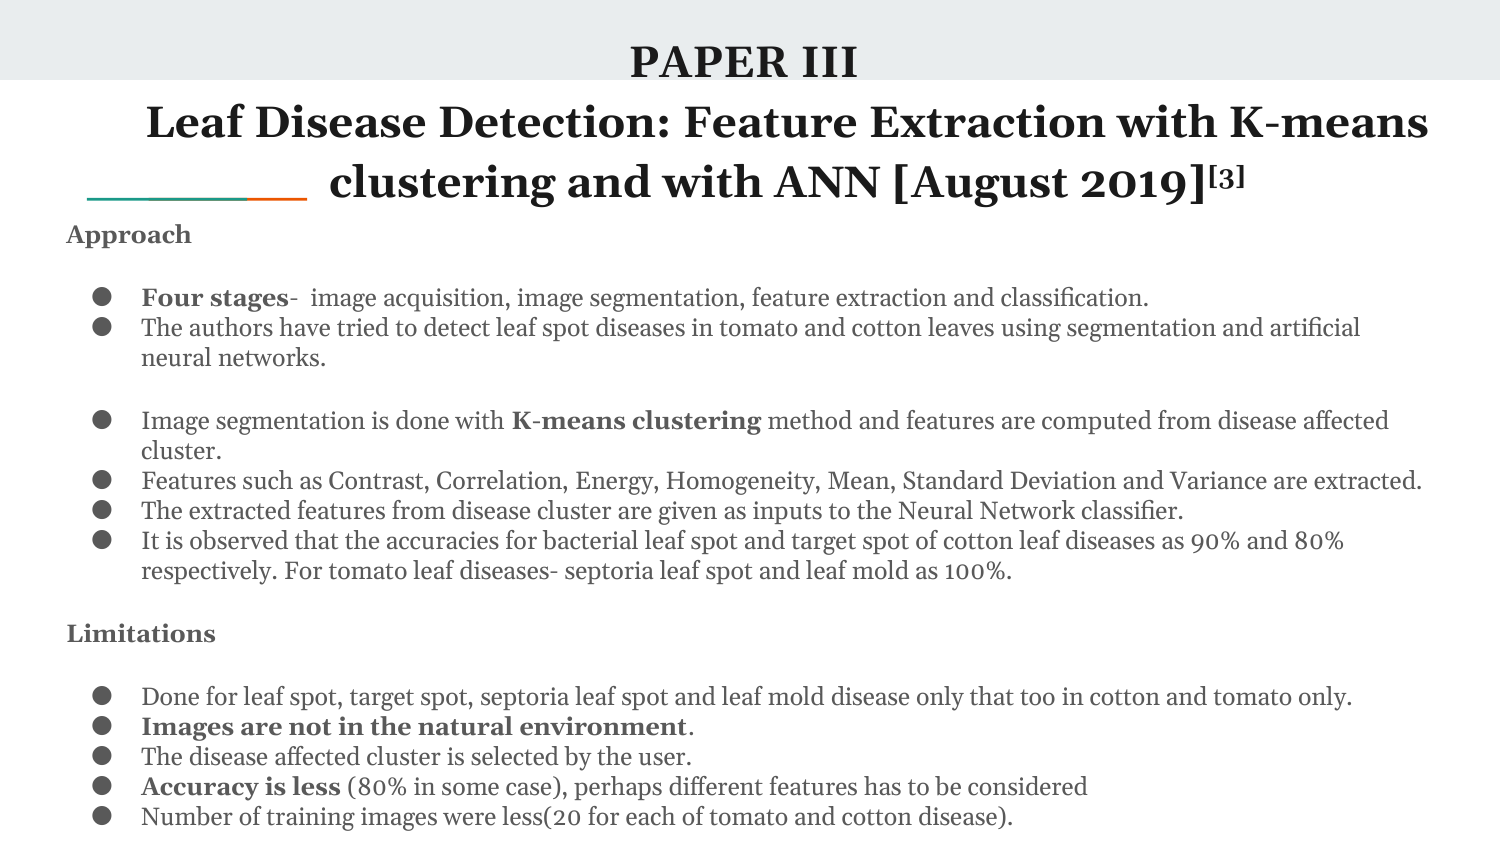

# PAPER III
Leaf Disease Detection: Feature Extraction with K-means clustering and with ANN [August 2019][3]
Approach
Four stages-  image acquisition, image segmentation, feature extraction and classification.
The authors have tried to detect leaf spot diseases in tomato and cotton leaves using segmentation and artificial neural networks.
Image segmentation is done with K-means clustering method and features are computed from disease affected cluster.
Features such as Contrast, Correlation, Energy, Homogeneity, Mean, Standard Deviation and Variance are extracted.
The extracted features from disease cluster are given as inputs to the Neural Network classifier.
It is observed that the accuracies for bacterial leaf spot and target spot of cotton leaf diseases as 90% and 80% respectively. For tomato leaf diseases- septoria leaf spot and leaf mold as 100%.
Limitations
Done for leaf spot, target spot, septoria leaf spot and leaf mold disease only that too in cotton and tomato only.
Images are not in the natural environment.
The disease affected cluster is selected by the user.
Accuracy is less (80% in some case), perhaps different features has to be considered
Number of training images were less(20 for each of tomato and cotton disease).